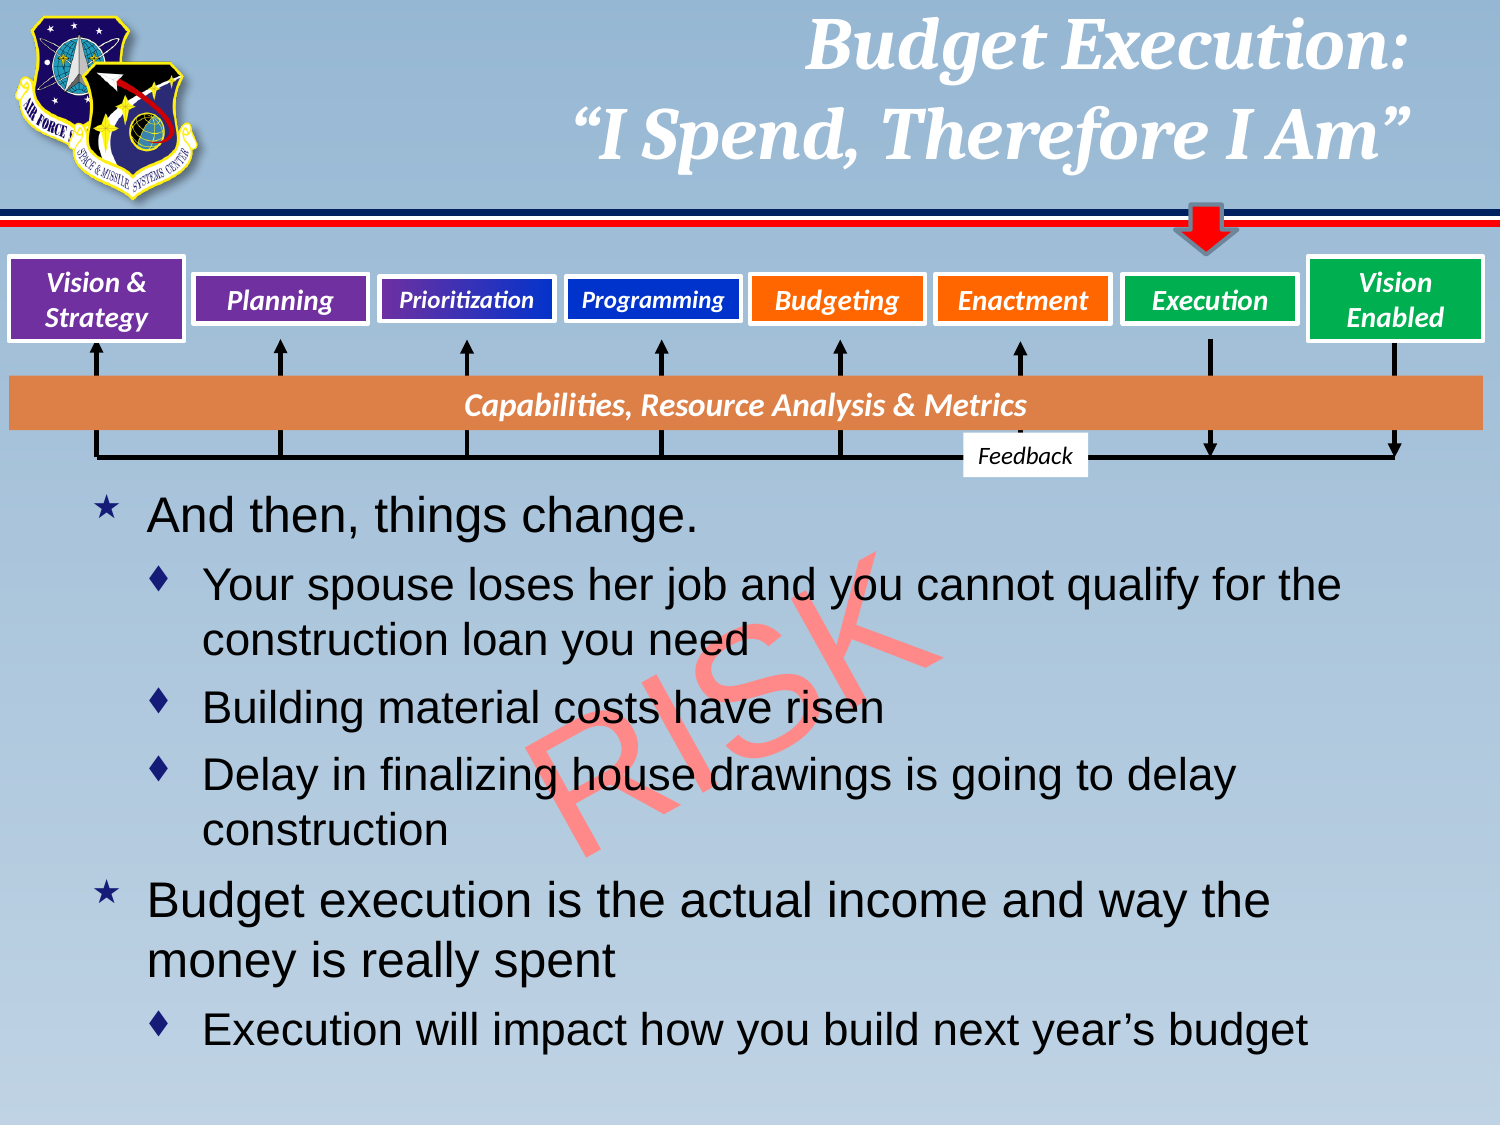

# Budget Execution: “I Spend, Therefore I Am”

Vision &
Strategy
Planning
Prioritization
Programming
Budgeting
Enactment
Execution
Vision Enabled
Capabilities, Resource Analysis & Metrics
Feedback
And then, things change.
Your spouse loses her job and you cannot qualify for the construction loan you need
Building material costs have risen
Delay in finalizing house drawings is going to delay construction
Budget execution is the actual income and way the money is really spent
Execution will impact how you build next year’s budget

RISK